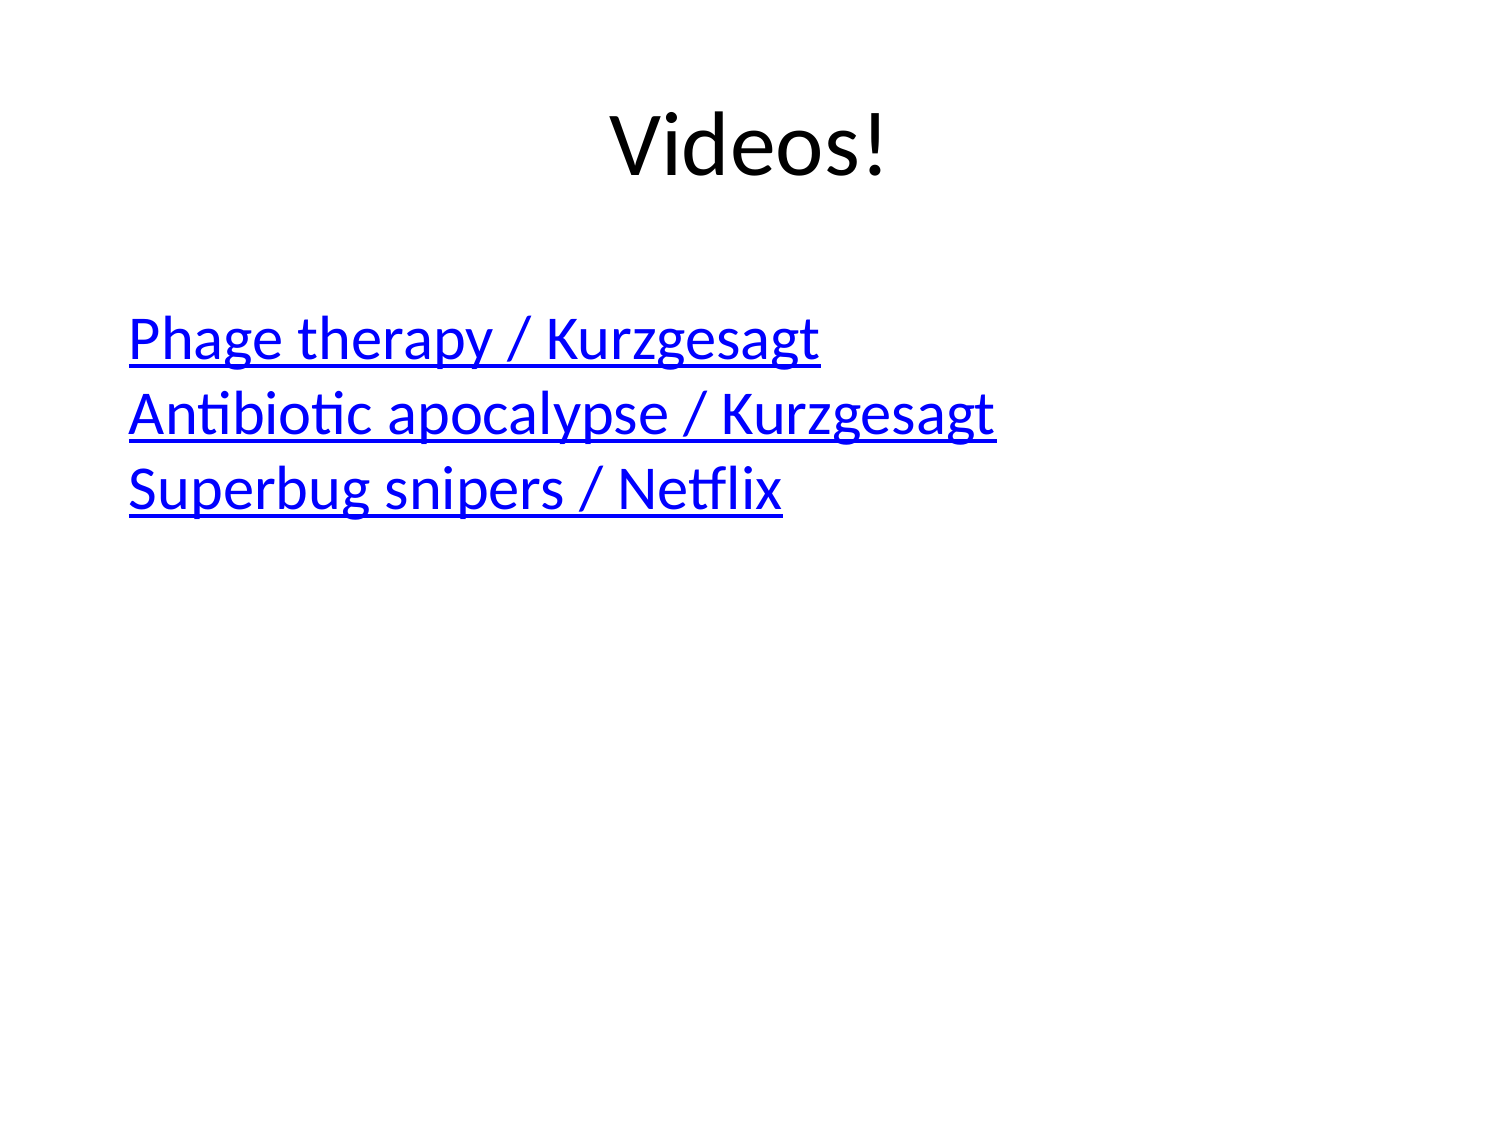

# Videos!
Phage therapy / Kurzgesagt
Antibiotic apocalypse / Kurzgesagt
Superbug snipers / Netflix